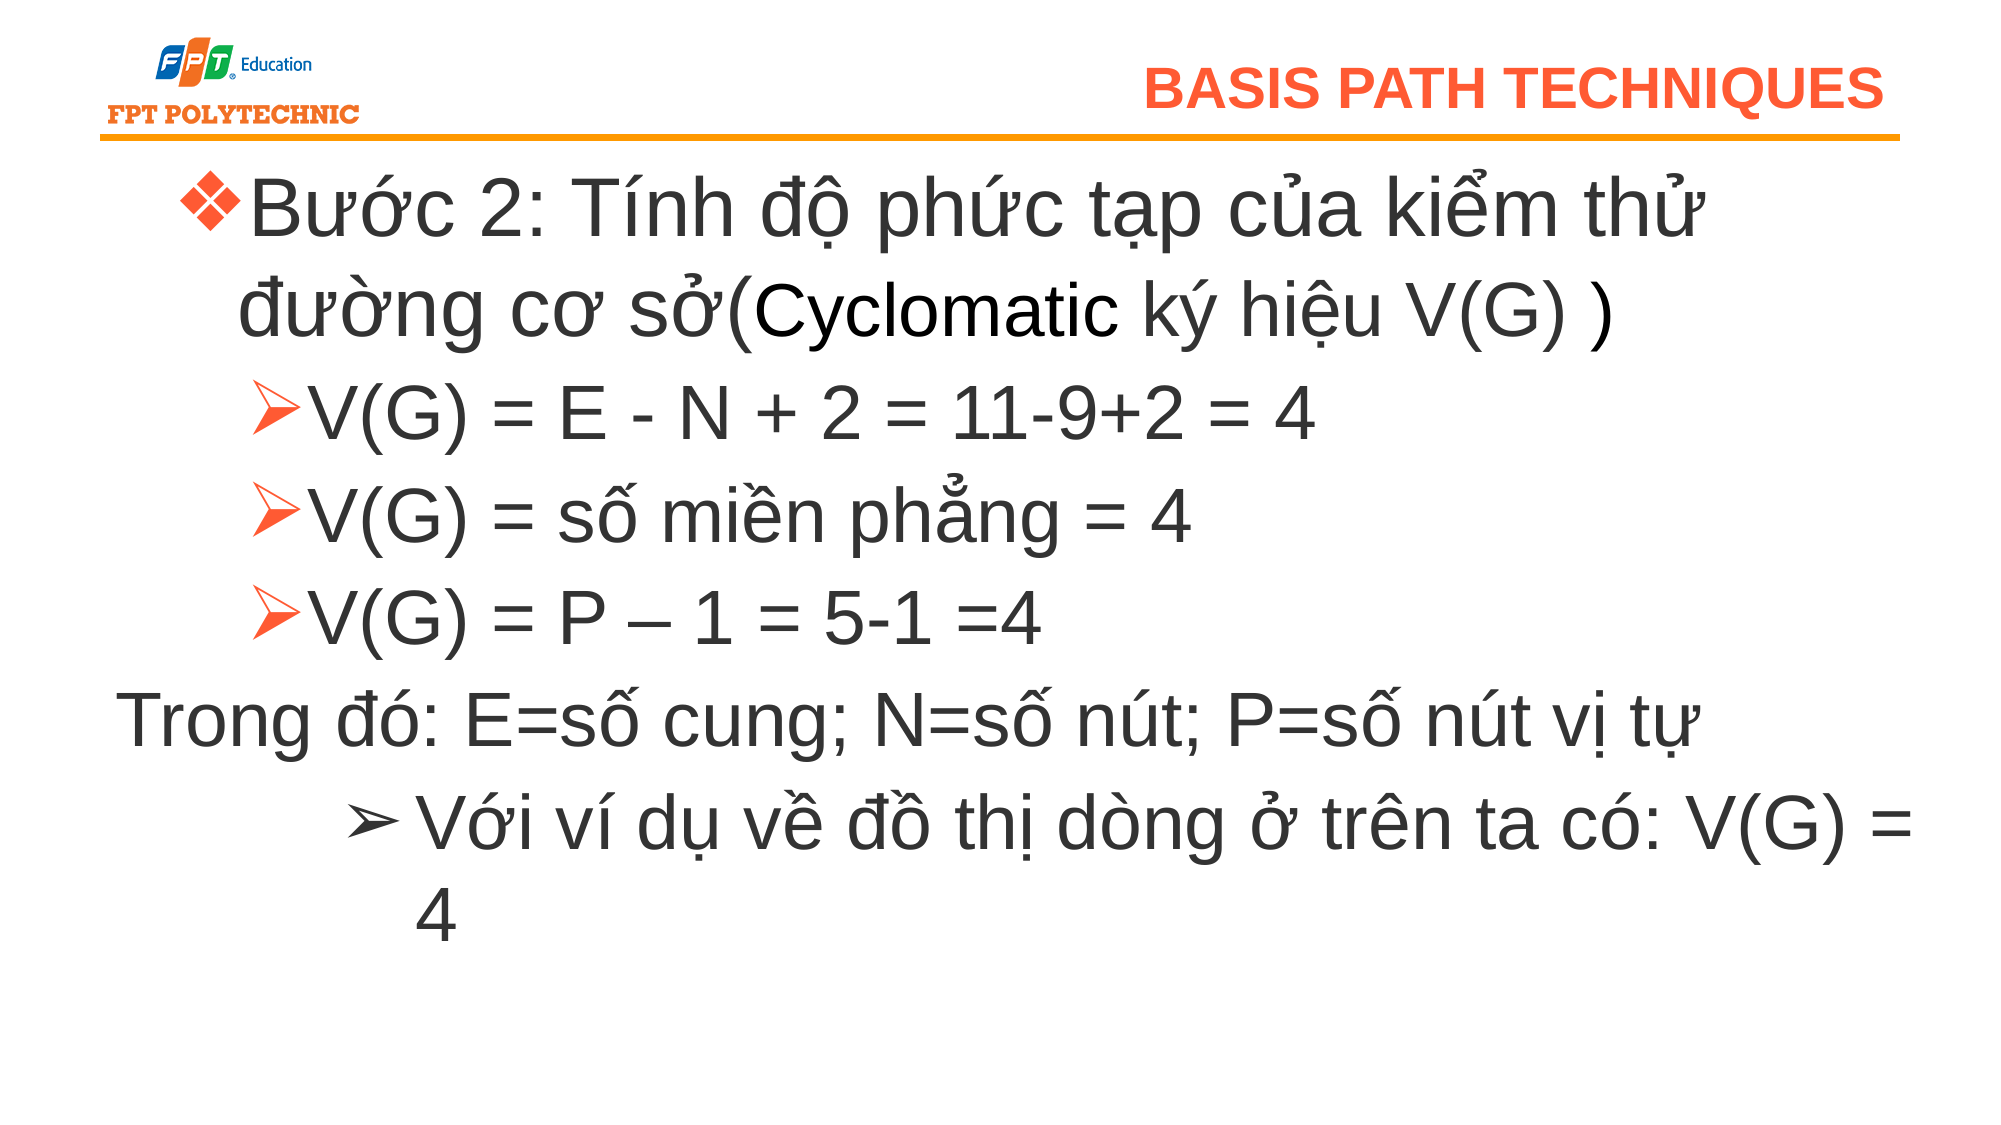

# basis path techniques
Bước 2: Tính độ phức tạp của kiểm thử đường cơ sở(Cyclomatic ký hiệu V(G) )
V(G) = E - N + 2 = 11-9+2 = 4
V(G) = số miền phẳng = 4
V(G) = P – 1 = 5-1 =4
Trong đó: E=số cung; N=số nút; P=số nút vị tự
Với ví dụ về đồ thị dòng ở trên ta có: V(G) = 4